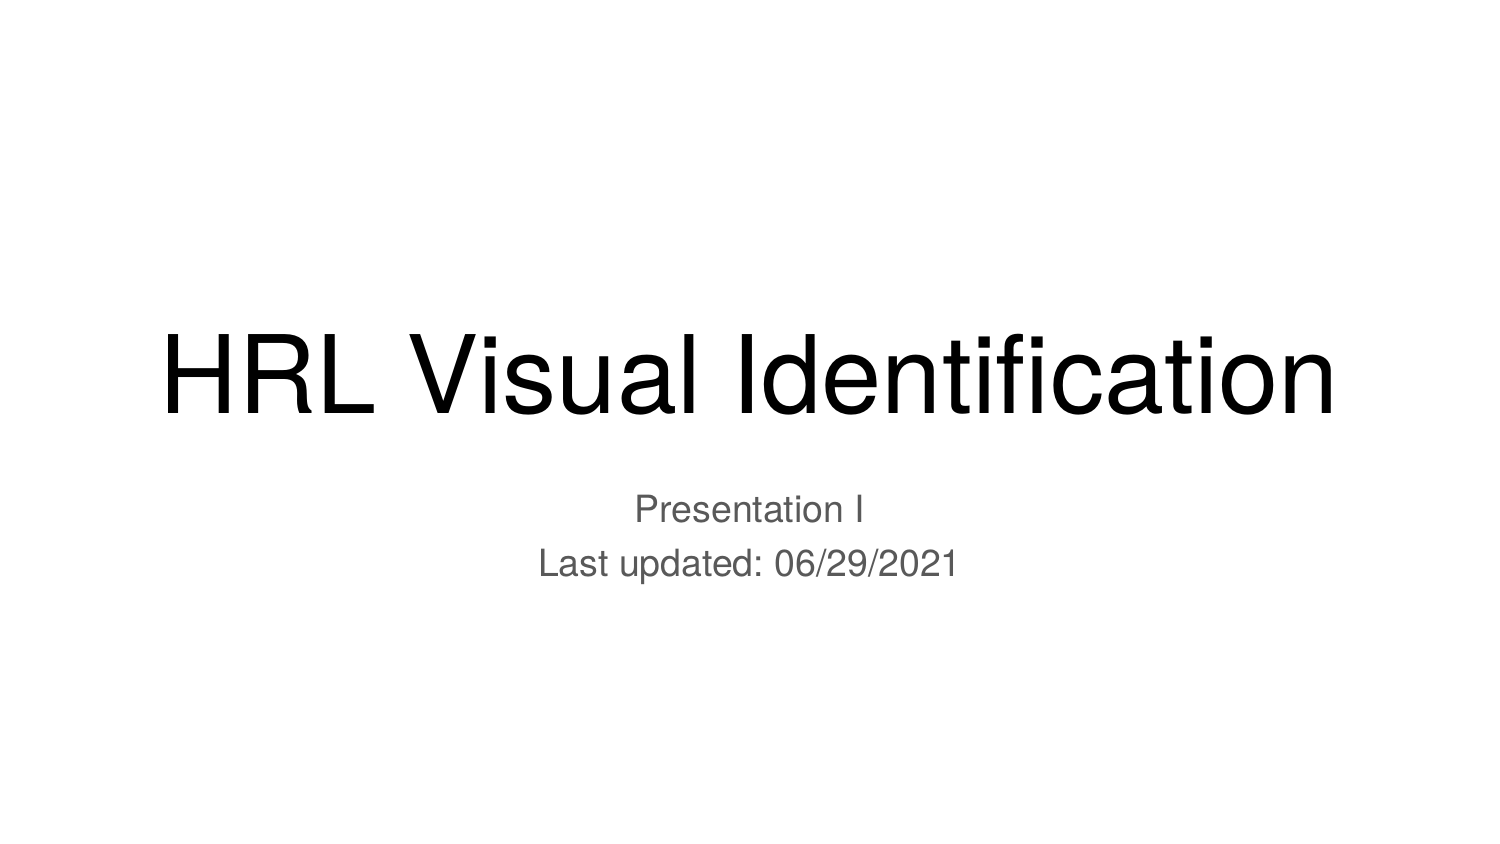

# HRL Visual Identification
Presentation I
Last updated: 06/29/2021